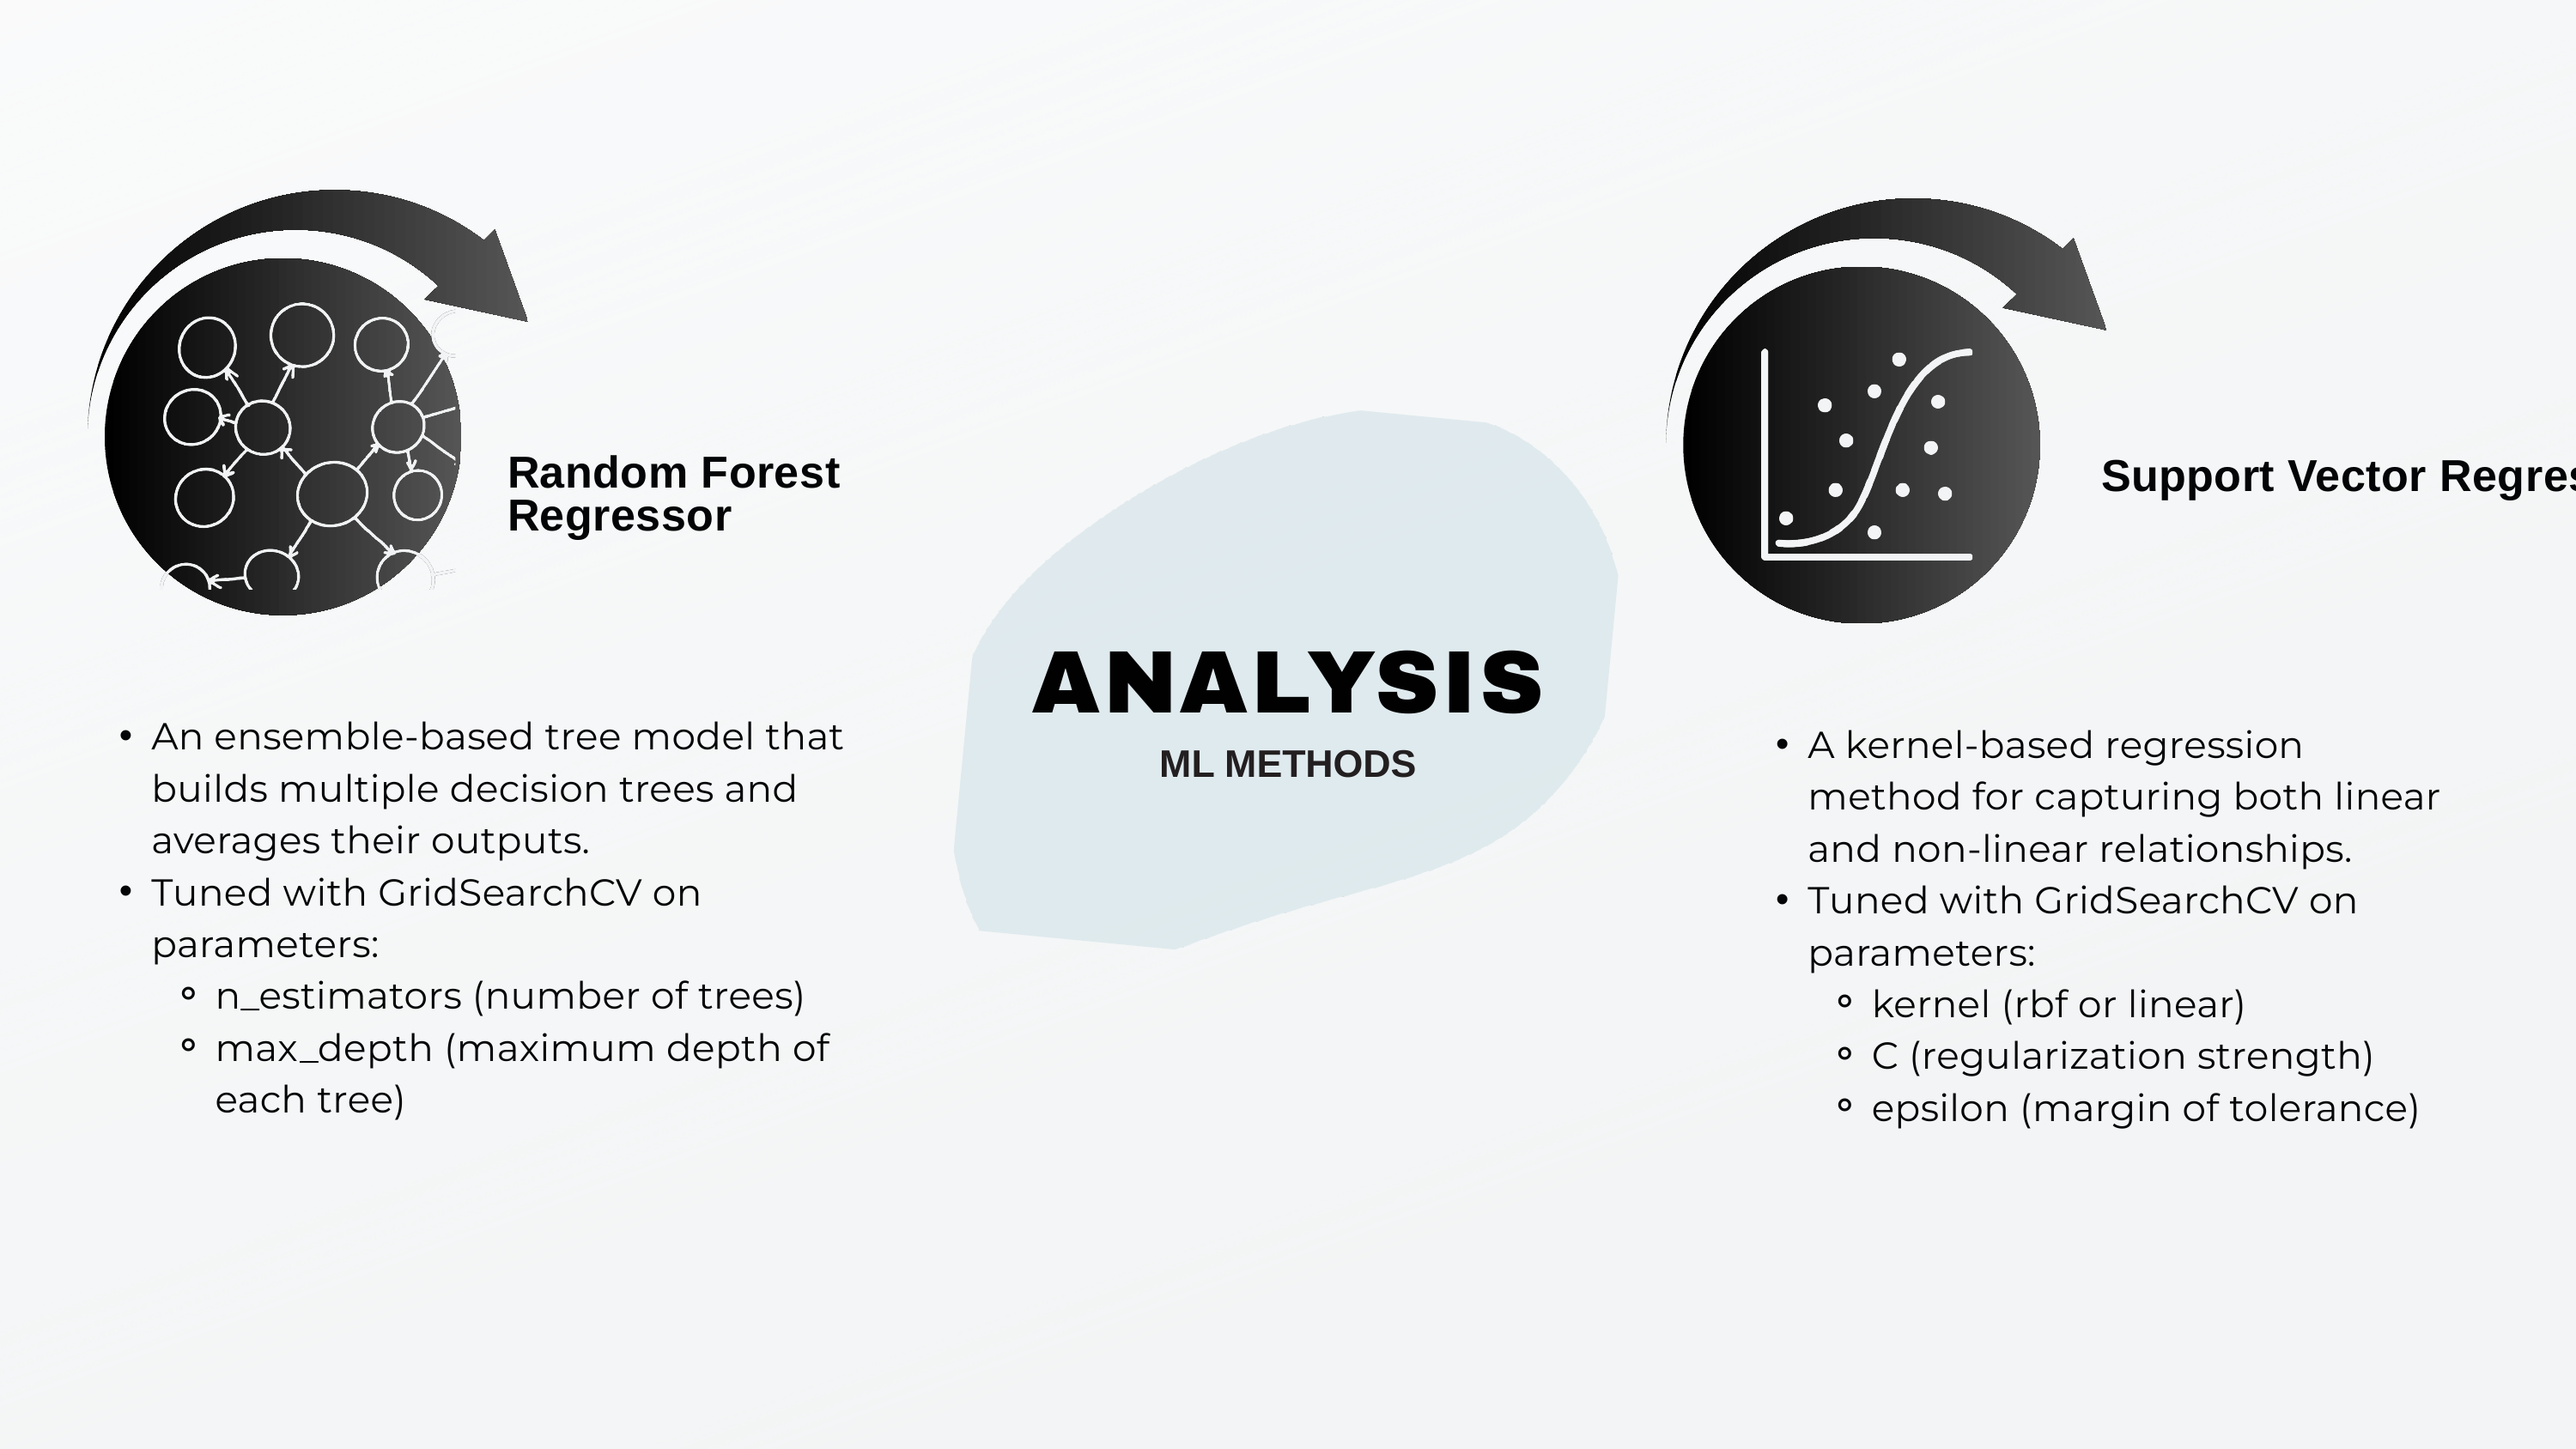

Random Forest Regressor
Support Vector Regression
ANALYSIS
ML METHODS
An ensemble-based tree model that builds multiple decision trees and averages their outputs.
Tuned with GridSearchCV on parameters:
n_estimators (number of trees)
max_depth (maximum depth of each tree)

A kernel-based regression method for capturing both linear and non-linear relationships.
Tuned with GridSearchCV on parameters:
kernel (rbf or linear)
C (regularization strength)
epsilon (margin of tolerance)